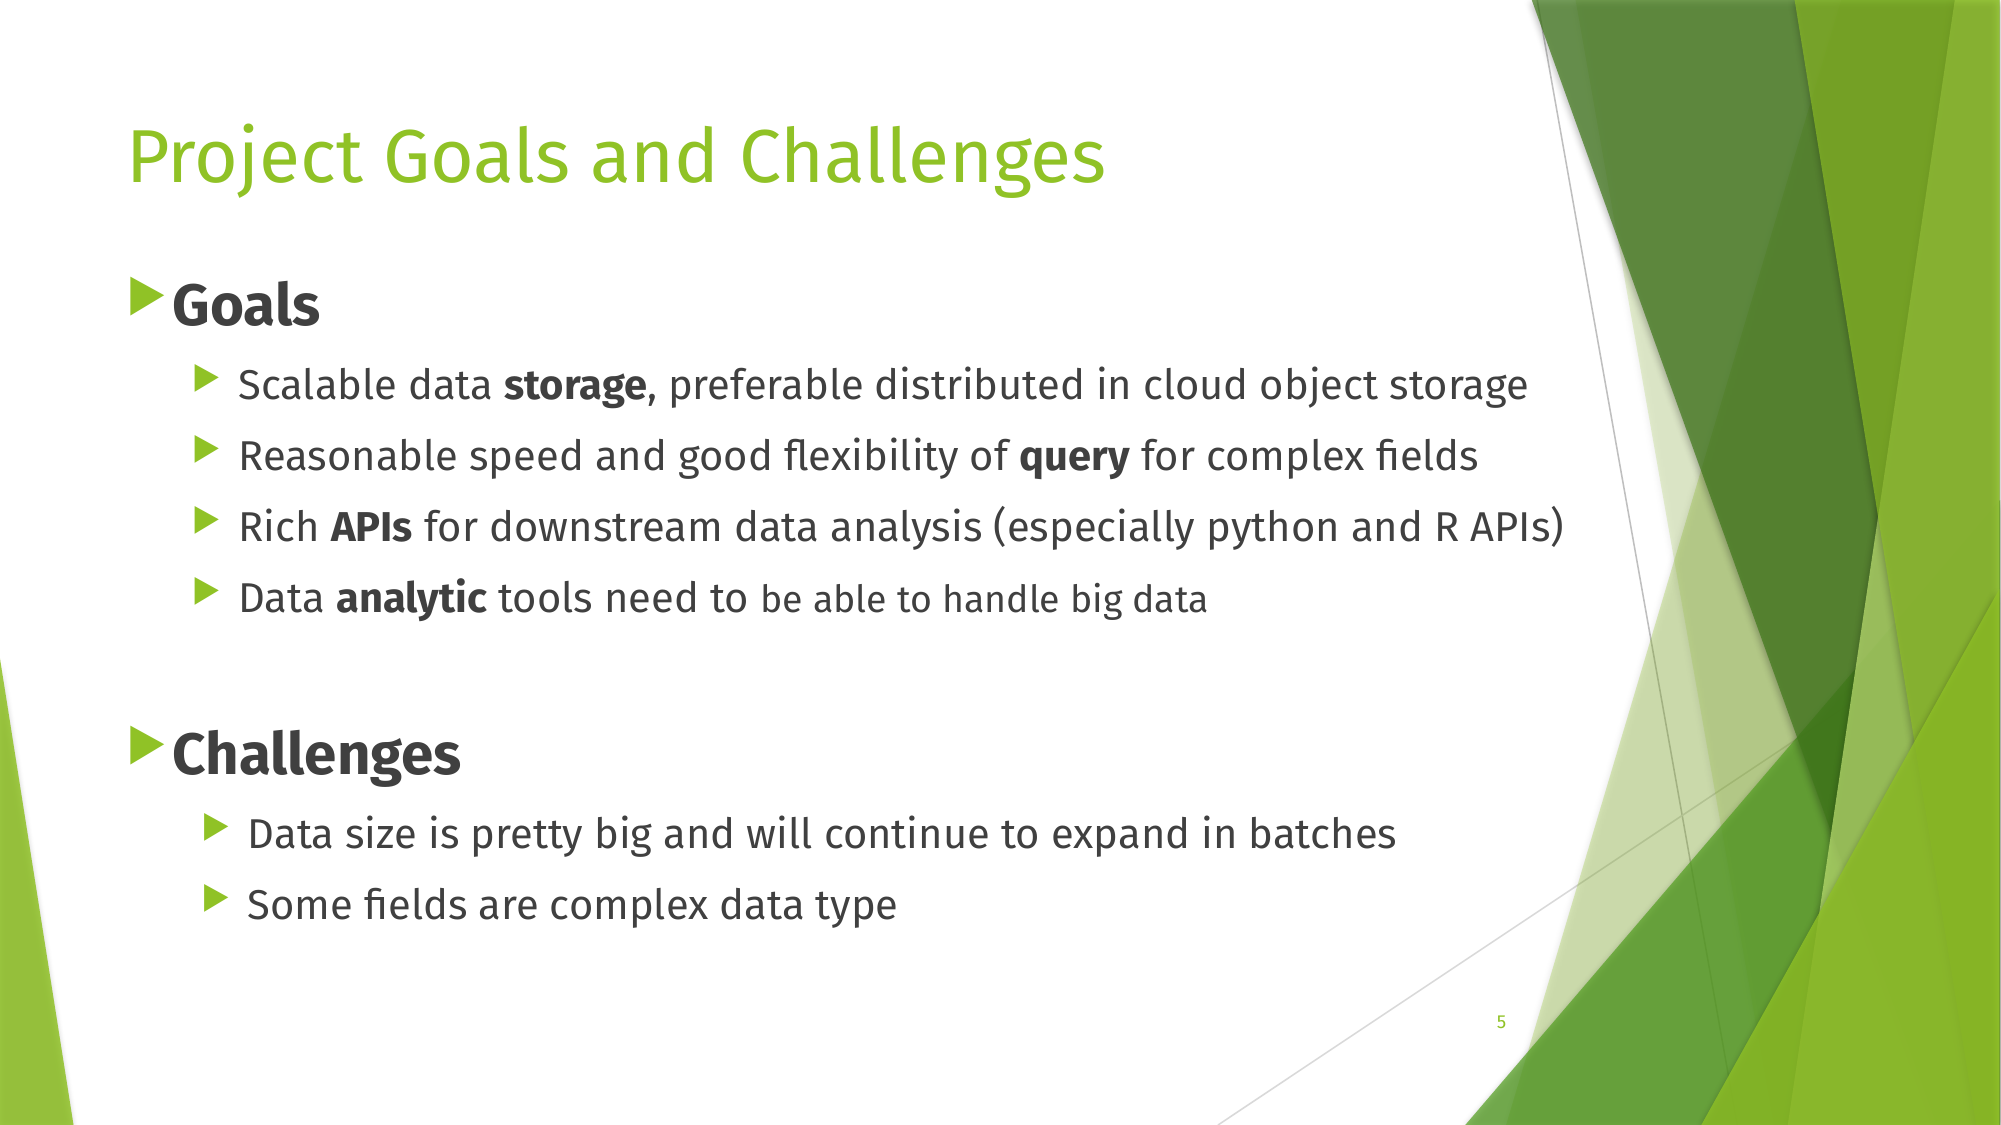

# Project Goals and Challenges
Goals
Scalable data storage, preferable distributed in cloud object storage
Reasonable speed and good flexibility of query for complex fields
Rich APIs for downstream data analysis (especially python and R APIs)
Data analytic tools need to be able to handle big data

Challenges
Data size is pretty big and will continue to expand in batches
Some fields are complex data type
5